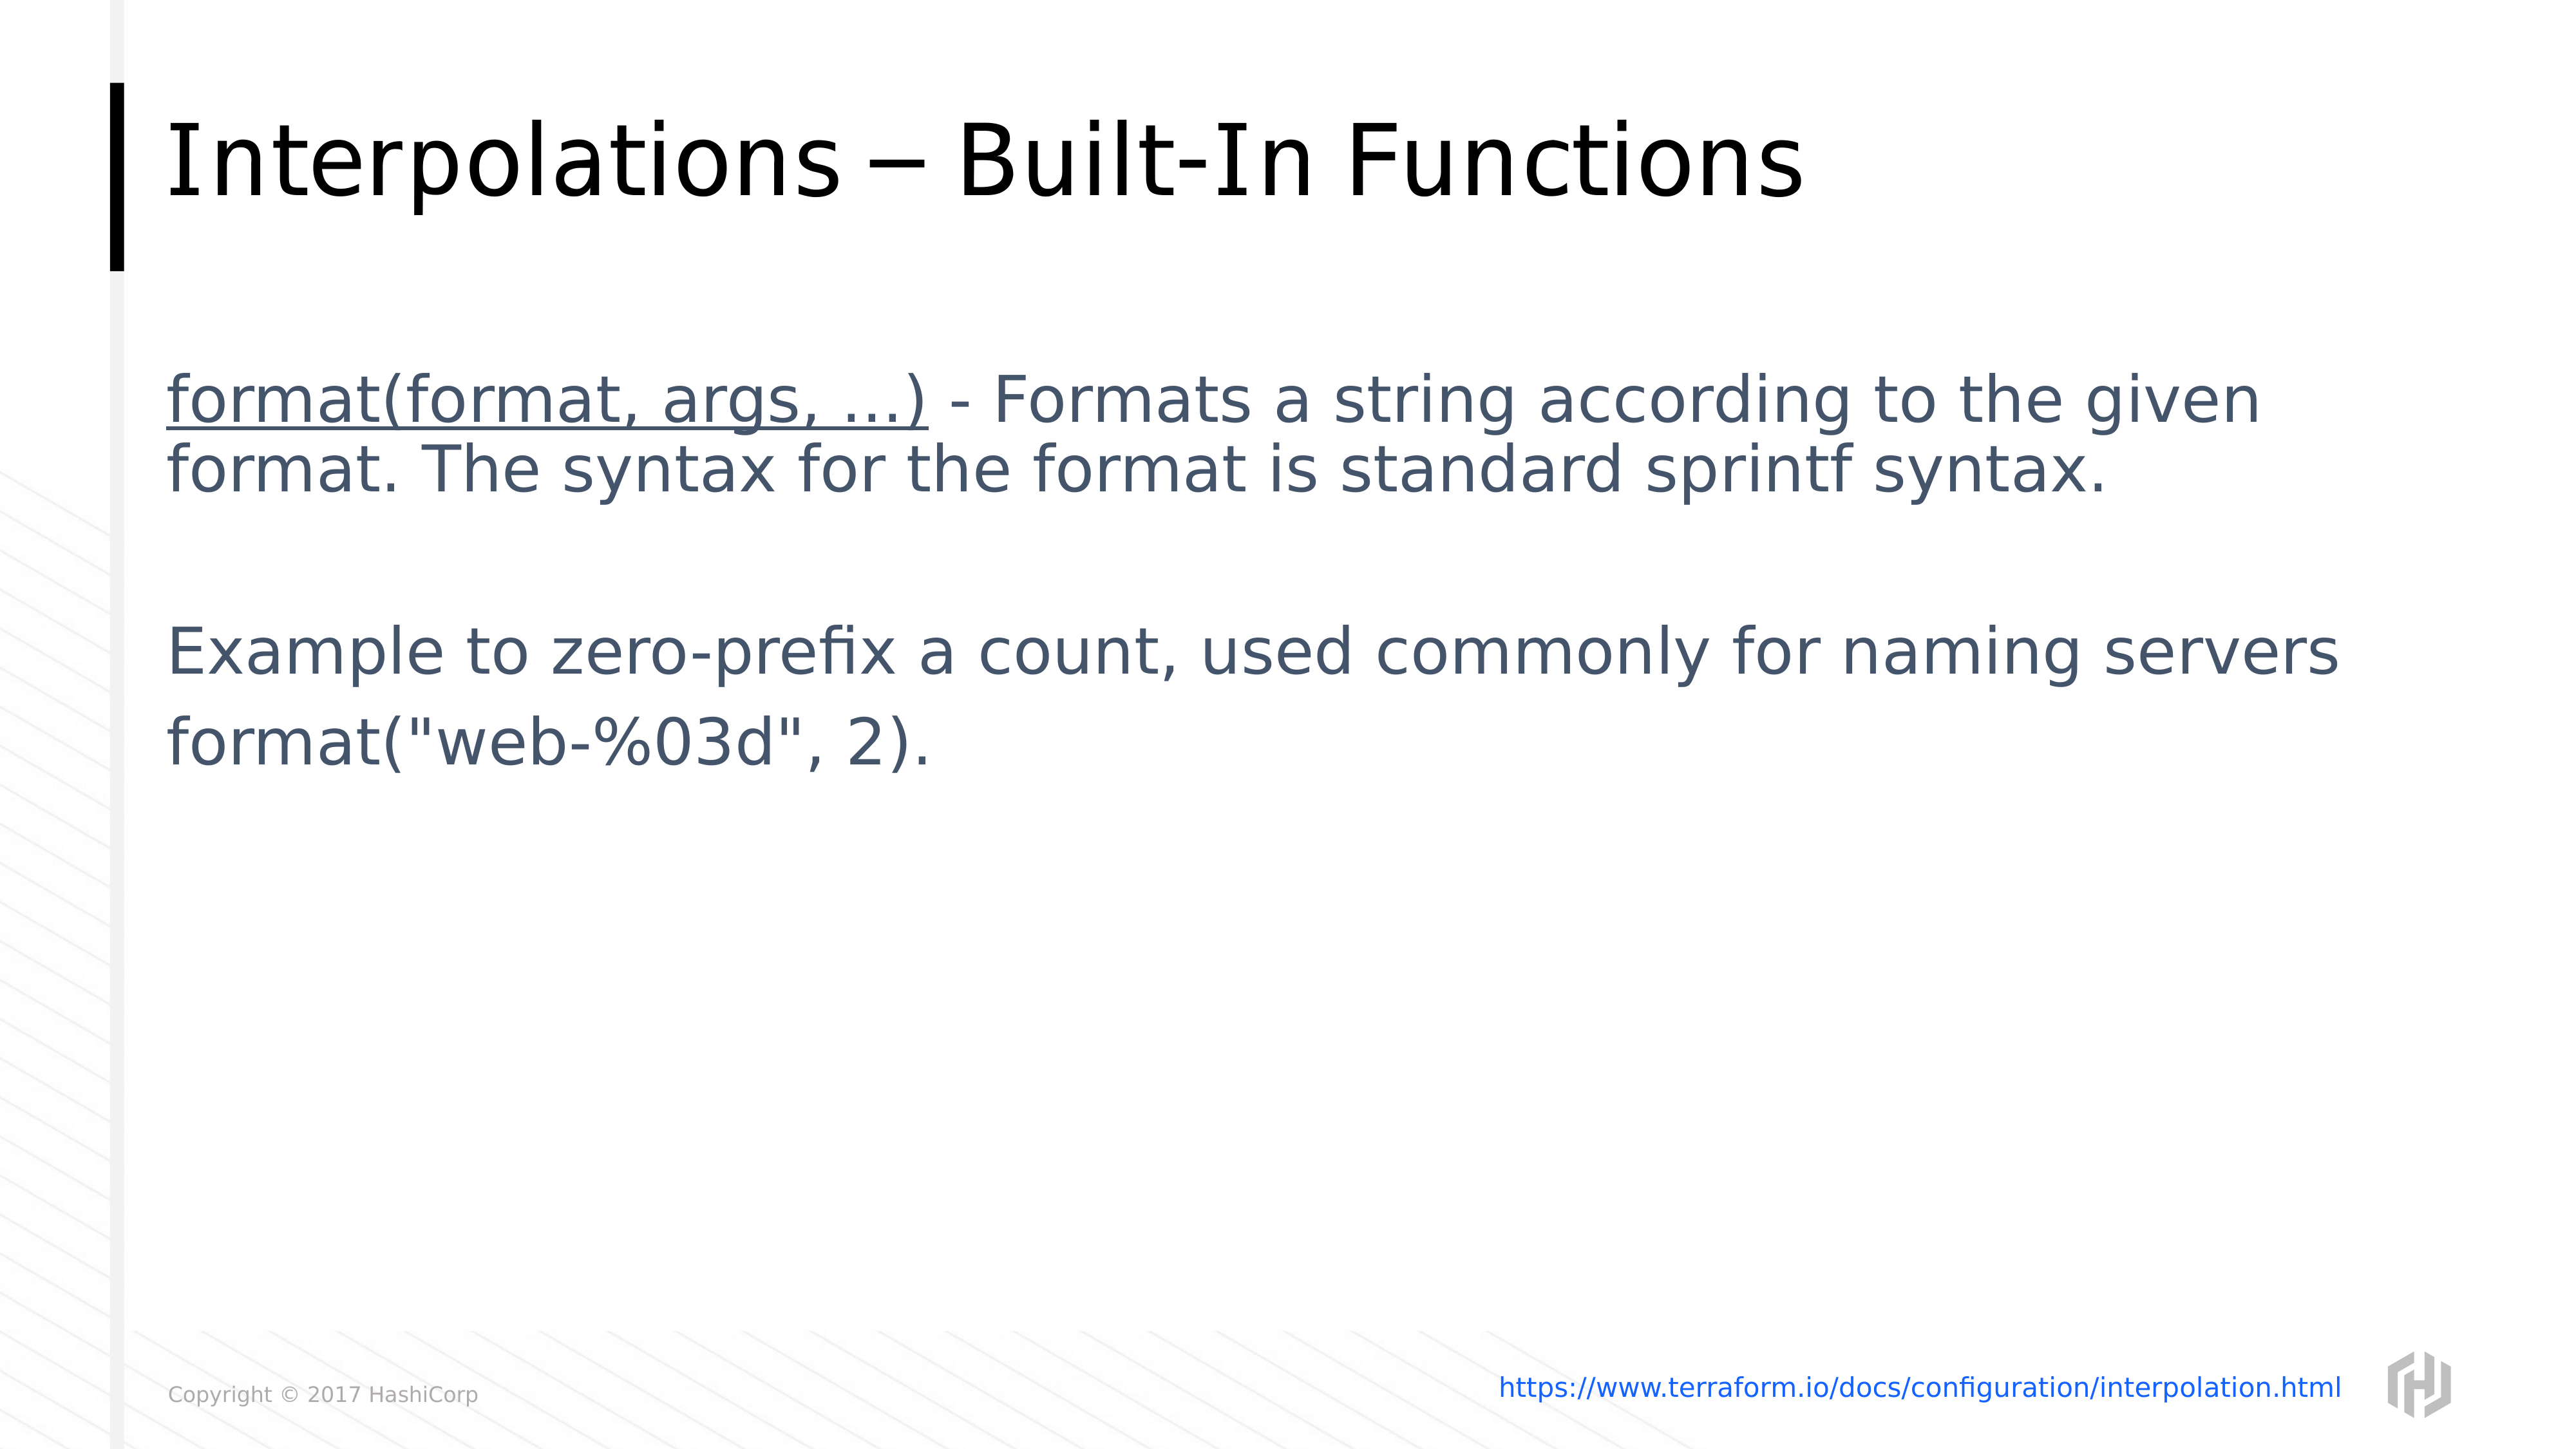

# Interpolations – Built-In Functions
format(format, args, ...) - Formats a string according to the given format. The syntax for the format is standard sprintf syntax.

Example to zero-prefix a count, used commonly for naming servers
format("web-%03d", 2).
https://www.terraform.io/docs/configuration/interpolation.html